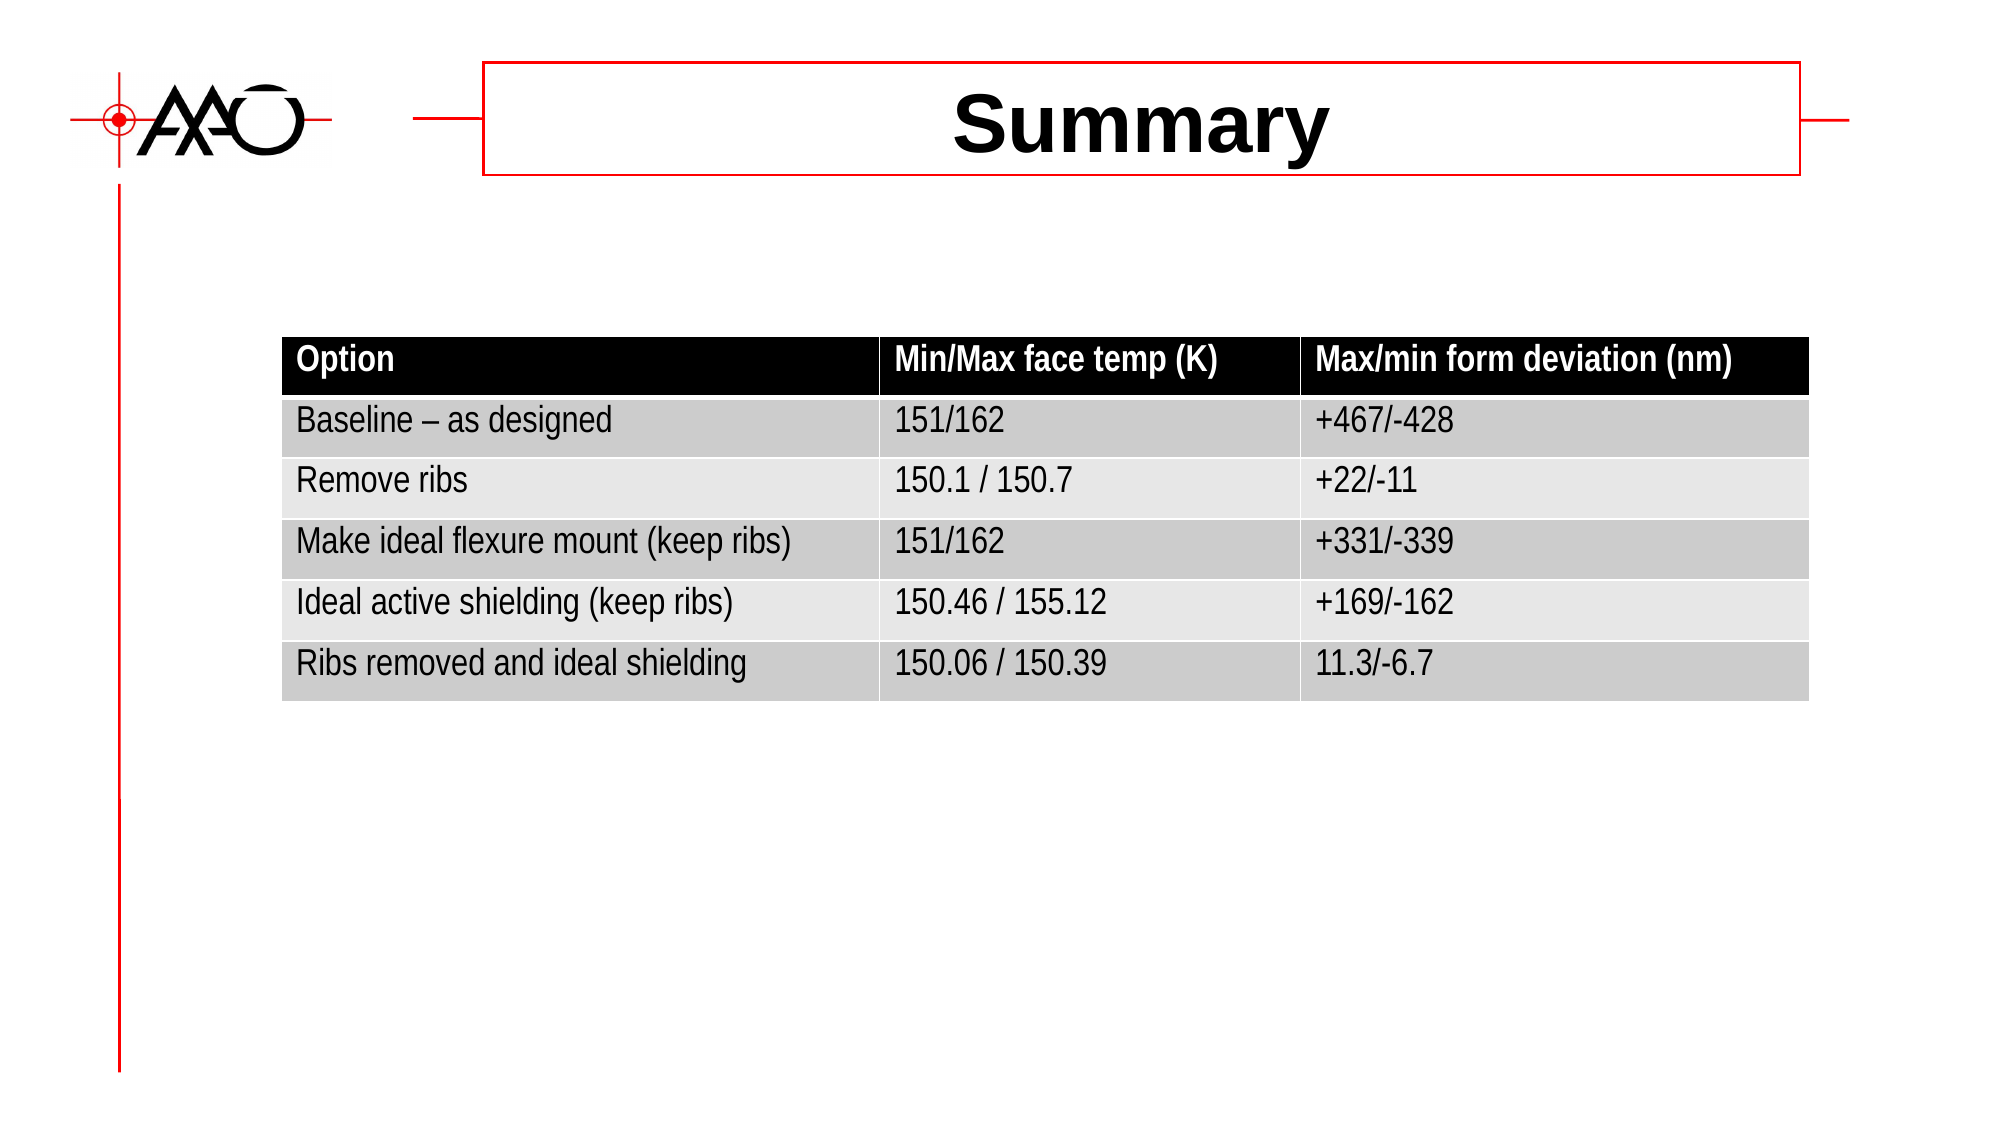

# Summary
| Option | Min/Max face temp (K) | Max/min form deviation (nm) |
| --- | --- | --- |
| Baseline – as designed | 151/162 | +467/-428 |
| Remove ribs | 150.1 / 150.7 | +22/-11 |
| Make ideal flexure mount (keep ribs) | 151/162 | +331/-339 |
| Ideal active shielding (keep ribs) | 150.46 / 155.12 | +169/-162 |
| Ribs removed and ideal shielding | 150.06 / 150.39 | 11.3/-6.7 |